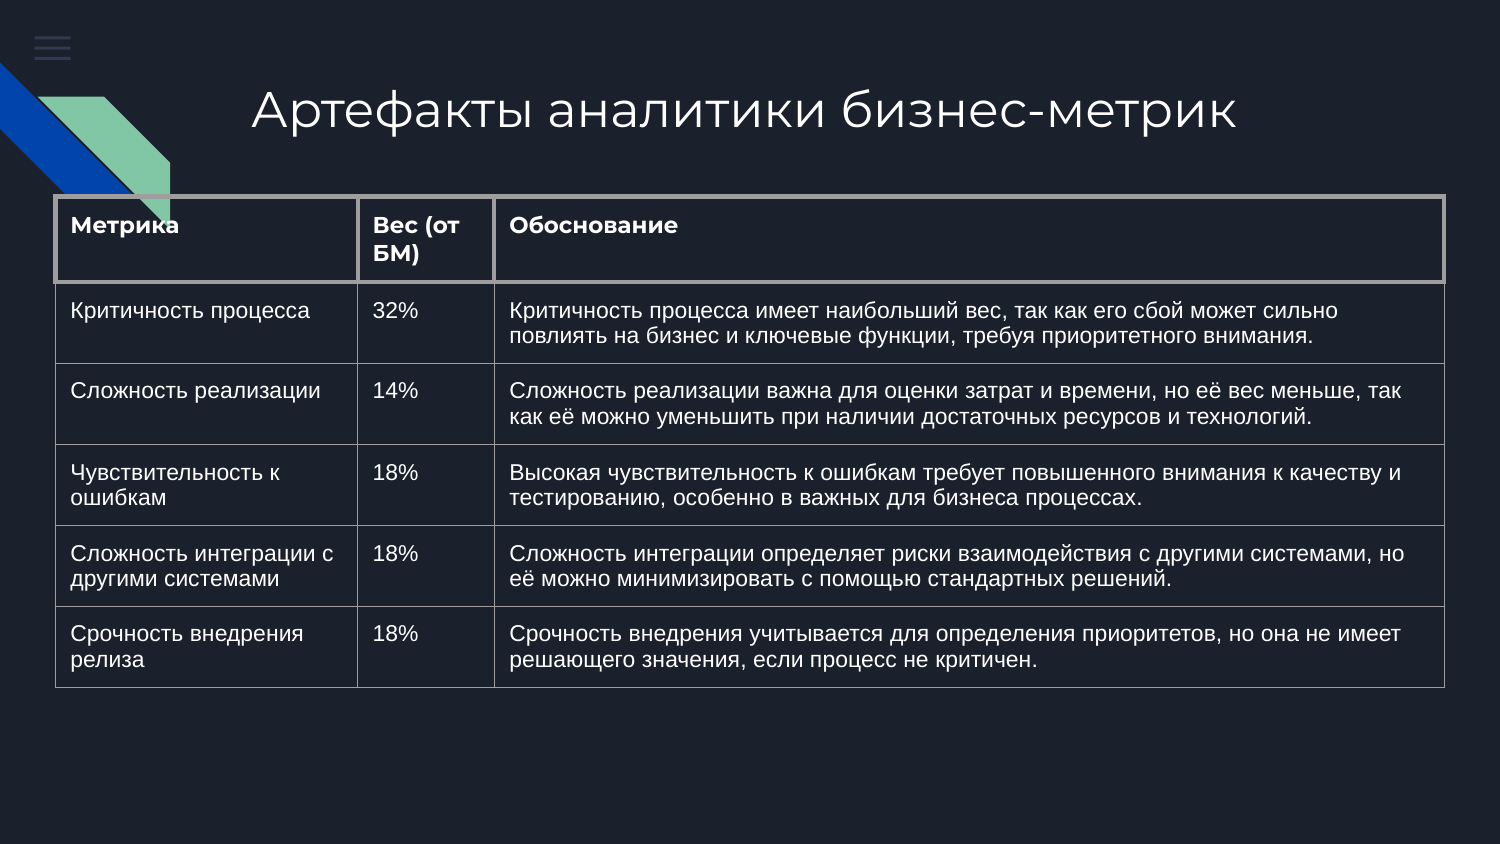

# Артефакты аналитики бизнес-метрик
| Метрика | Вес (от БМ) | Обоснование |
| --- | --- | --- |
| Критичность процесса | 32% | Критичность процесса имеет наибольший вес, так как его сбой может сильно повлиять на бизнес и ключевые функции, требуя приоритетного внимания. |
| Сложность реализации | 14% | Сложность реализации важна для оценки затрат и времени, но её вес меньше, так как её можно уменьшить при наличии достаточных ресурсов и технологий. |
| Чувствительность к ошибкам | 18% | Высокая чувствительность к ошибкам требует повышенного внимания к качеству и тестированию, особенно в важных для бизнеса процессах. |
| Сложность интеграции с другими системами | 18% | Сложность интеграции определяет риски взаимодействия с другими системами, но её можно минимизировать с помощью стандартных решений. |
| Срочность внедрения релиза | 18% | Срочность внедрения учитывается для определения приоритетов, но она не имеет решающего значения, если процесс не критичен. |